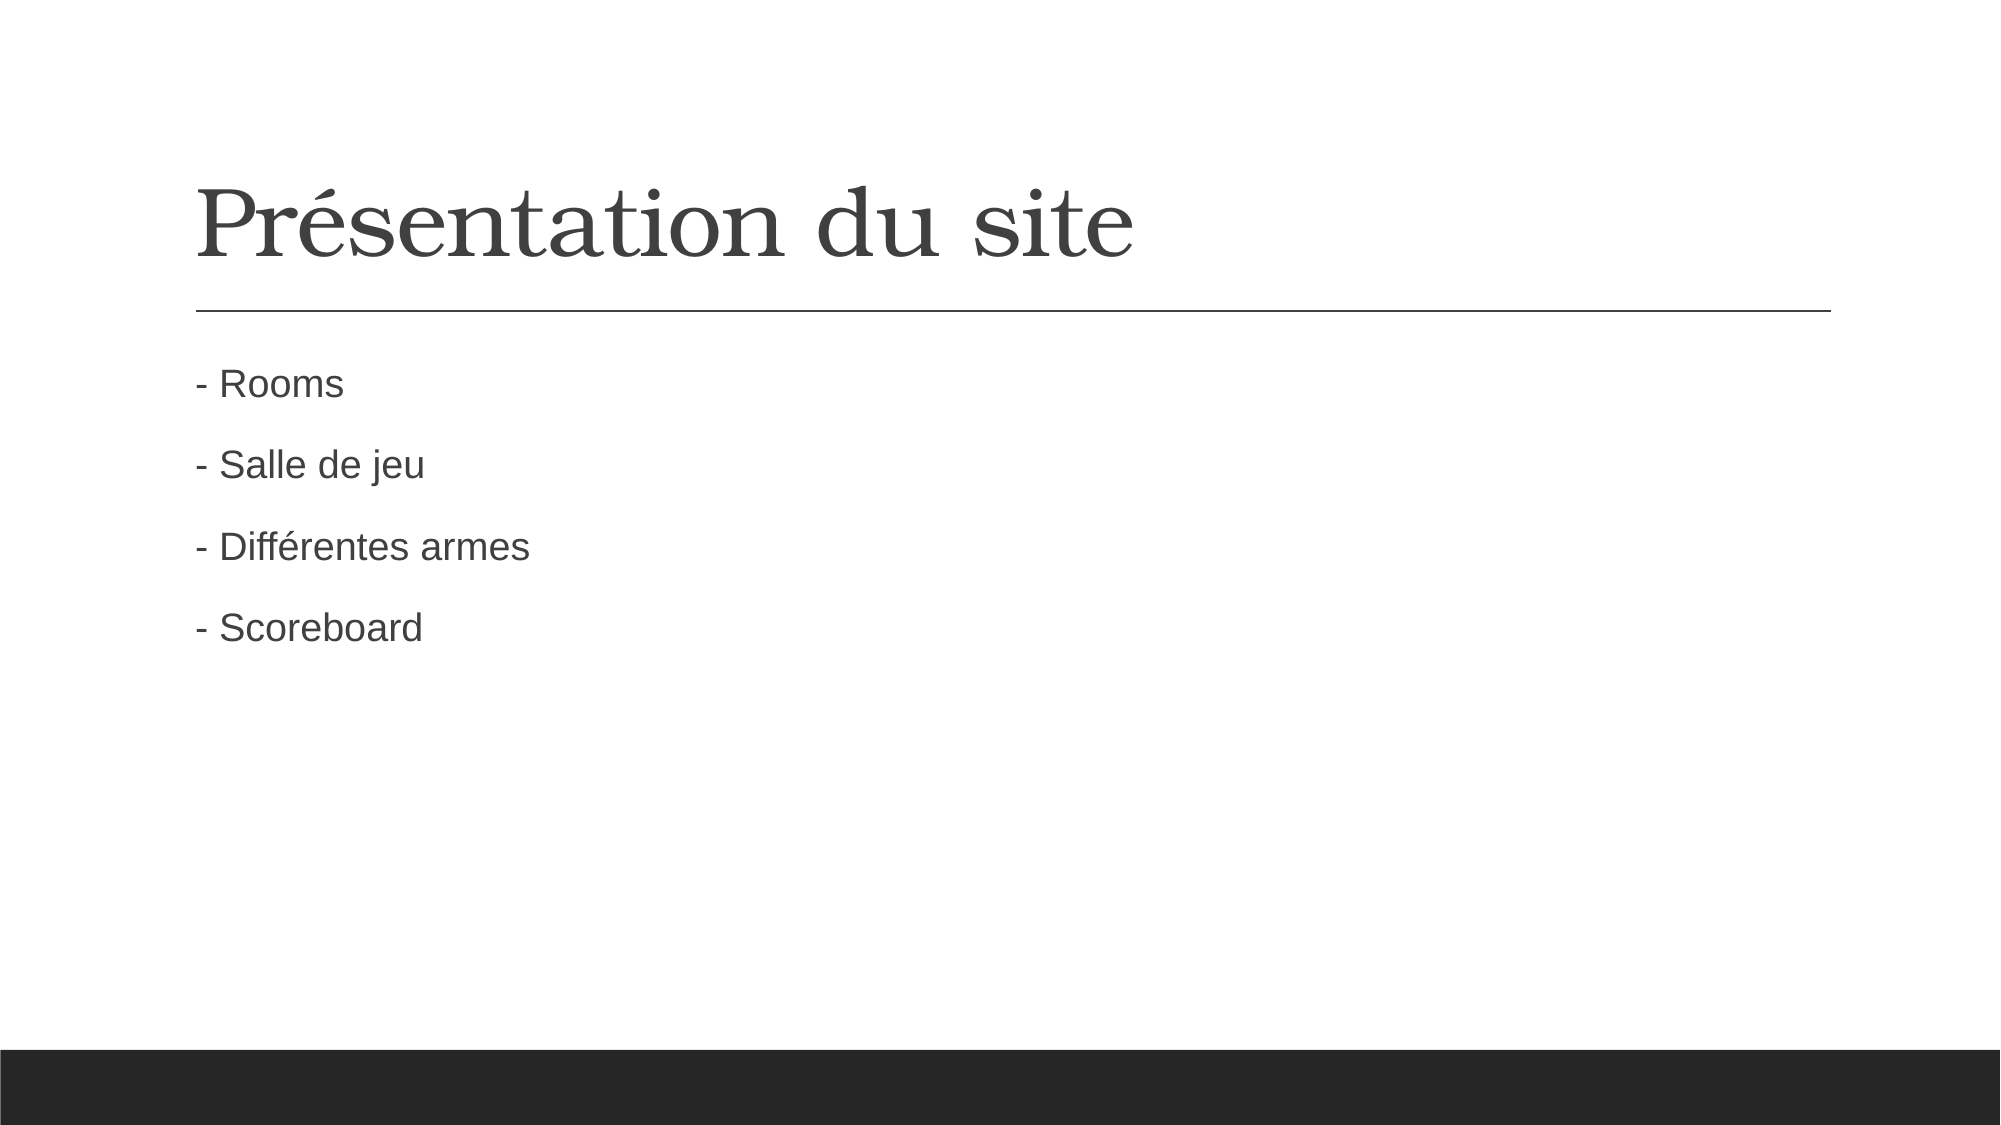

# Présentation du site
- Rooms
- Salle de jeu
- Différentes armes
- Scoreboard